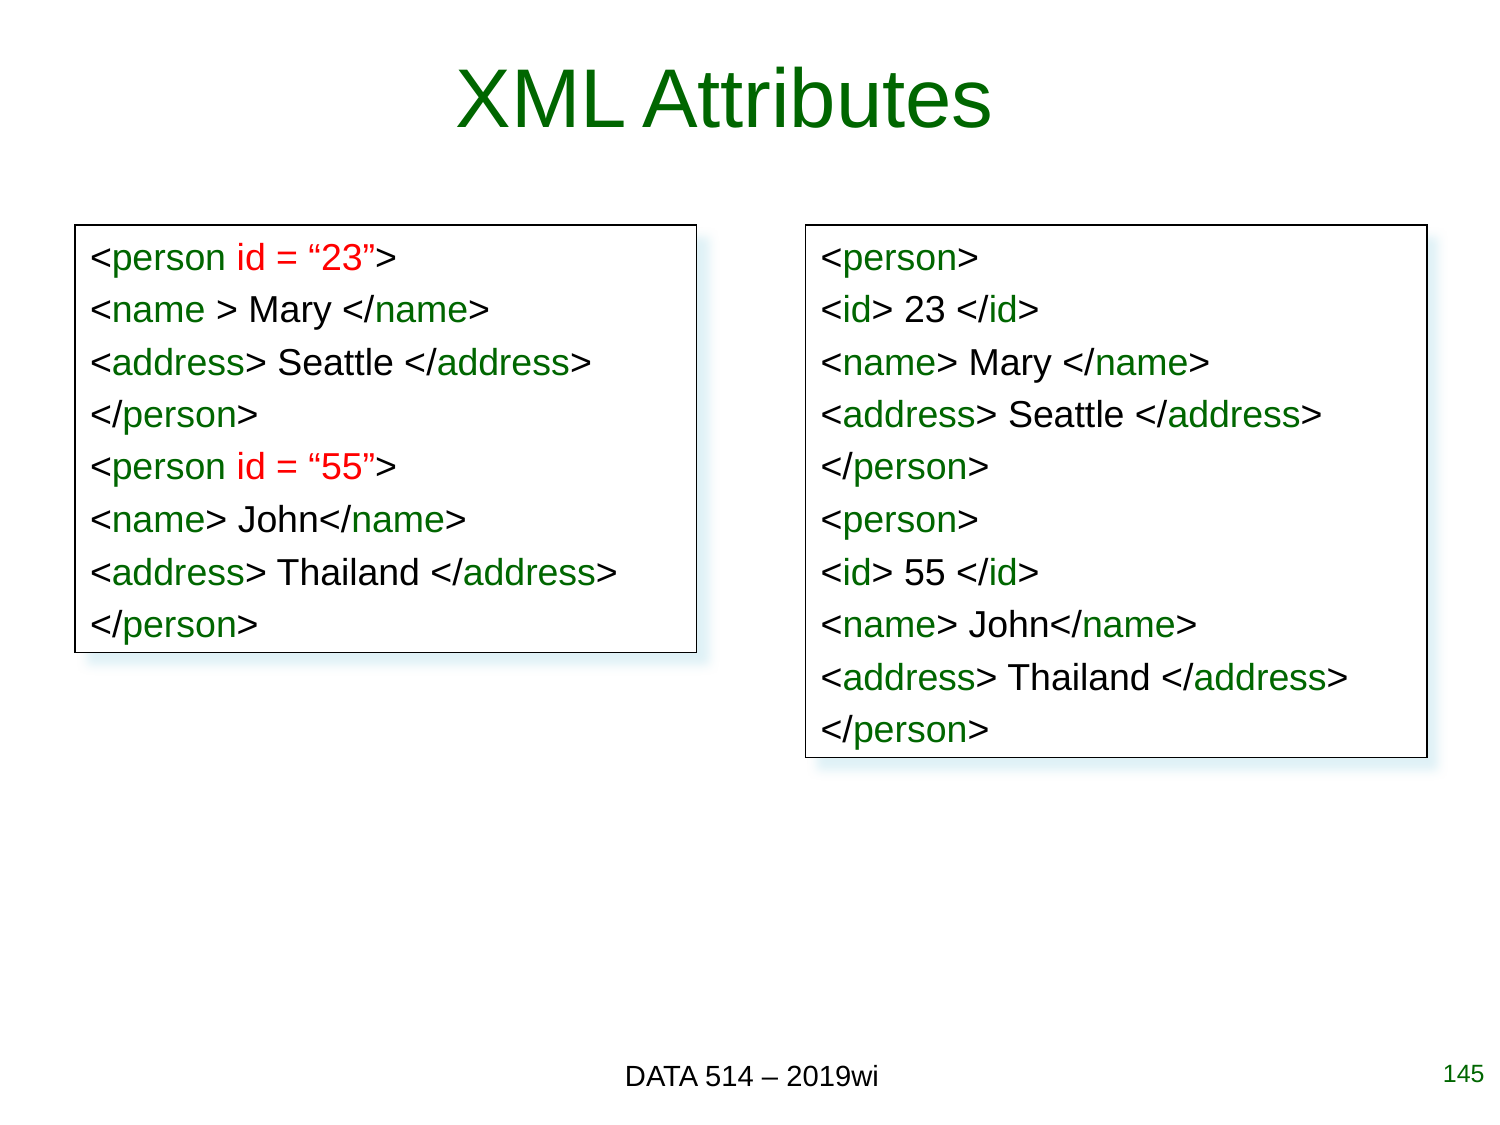

# XML Attributes
<person id = “23”>
<name > Mary </name>
<address> Seattle </address>
</person>
<person id = “55”>
<name> John</name>
<address> Thailand </address>
</person>
<person>
<id> 23 </id>
<name> Mary </name>
<address> Seattle </address>
</person>
<person>
<id> 55 </id>
<name> John</name>
<address> Thailand </address>
</person>
DATA 514 – 2019wi
145